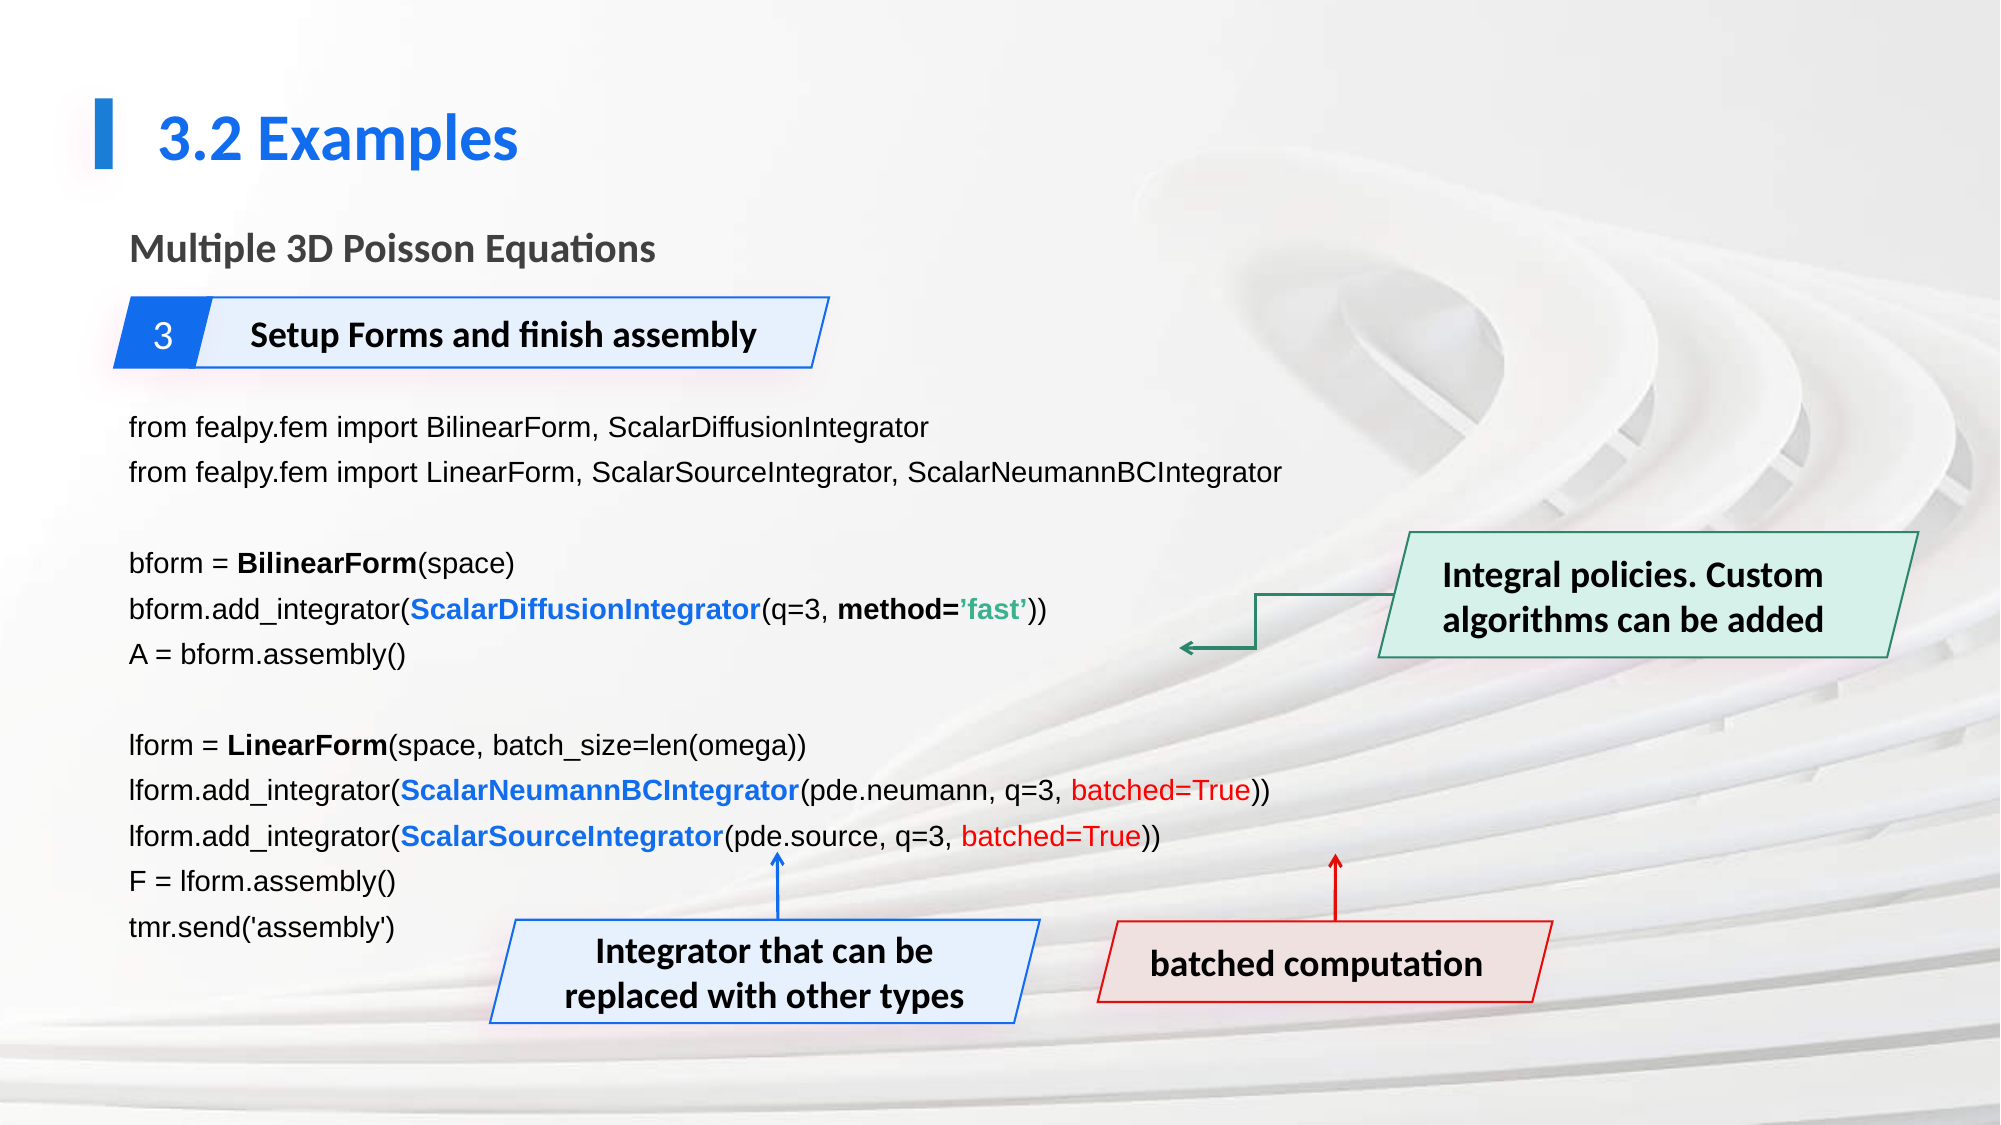

3.2 Examples
Multiple 3D Poisson Equations
3
Setup Forms and finish assembly
from fealpy.fem import BilinearForm, ScalarDiffusionIntegrator
from fealpy.fem import LinearForm, ScalarSourceIntegrator, ScalarNeumannBCIntegrator

bform = BilinearForm(space)
bform.add_integrator(ScalarDiffusionIntegrator(q=3, method=’fast’))
A = bform.assembly()

lform = LinearForm(space, batch_size=len(omega))
lform.add_integrator(ScalarNeumannBCIntegrator(pde.neumann, q=3, batched=True))
lform.add_integrator(ScalarSourceIntegrator(pde.source, q=3, batched=True))
F = lform.assembly()
tmr.send('assembly')
Integral policies. Custom algorithms can be added
Integrator that can be replaced with other types
batched computation